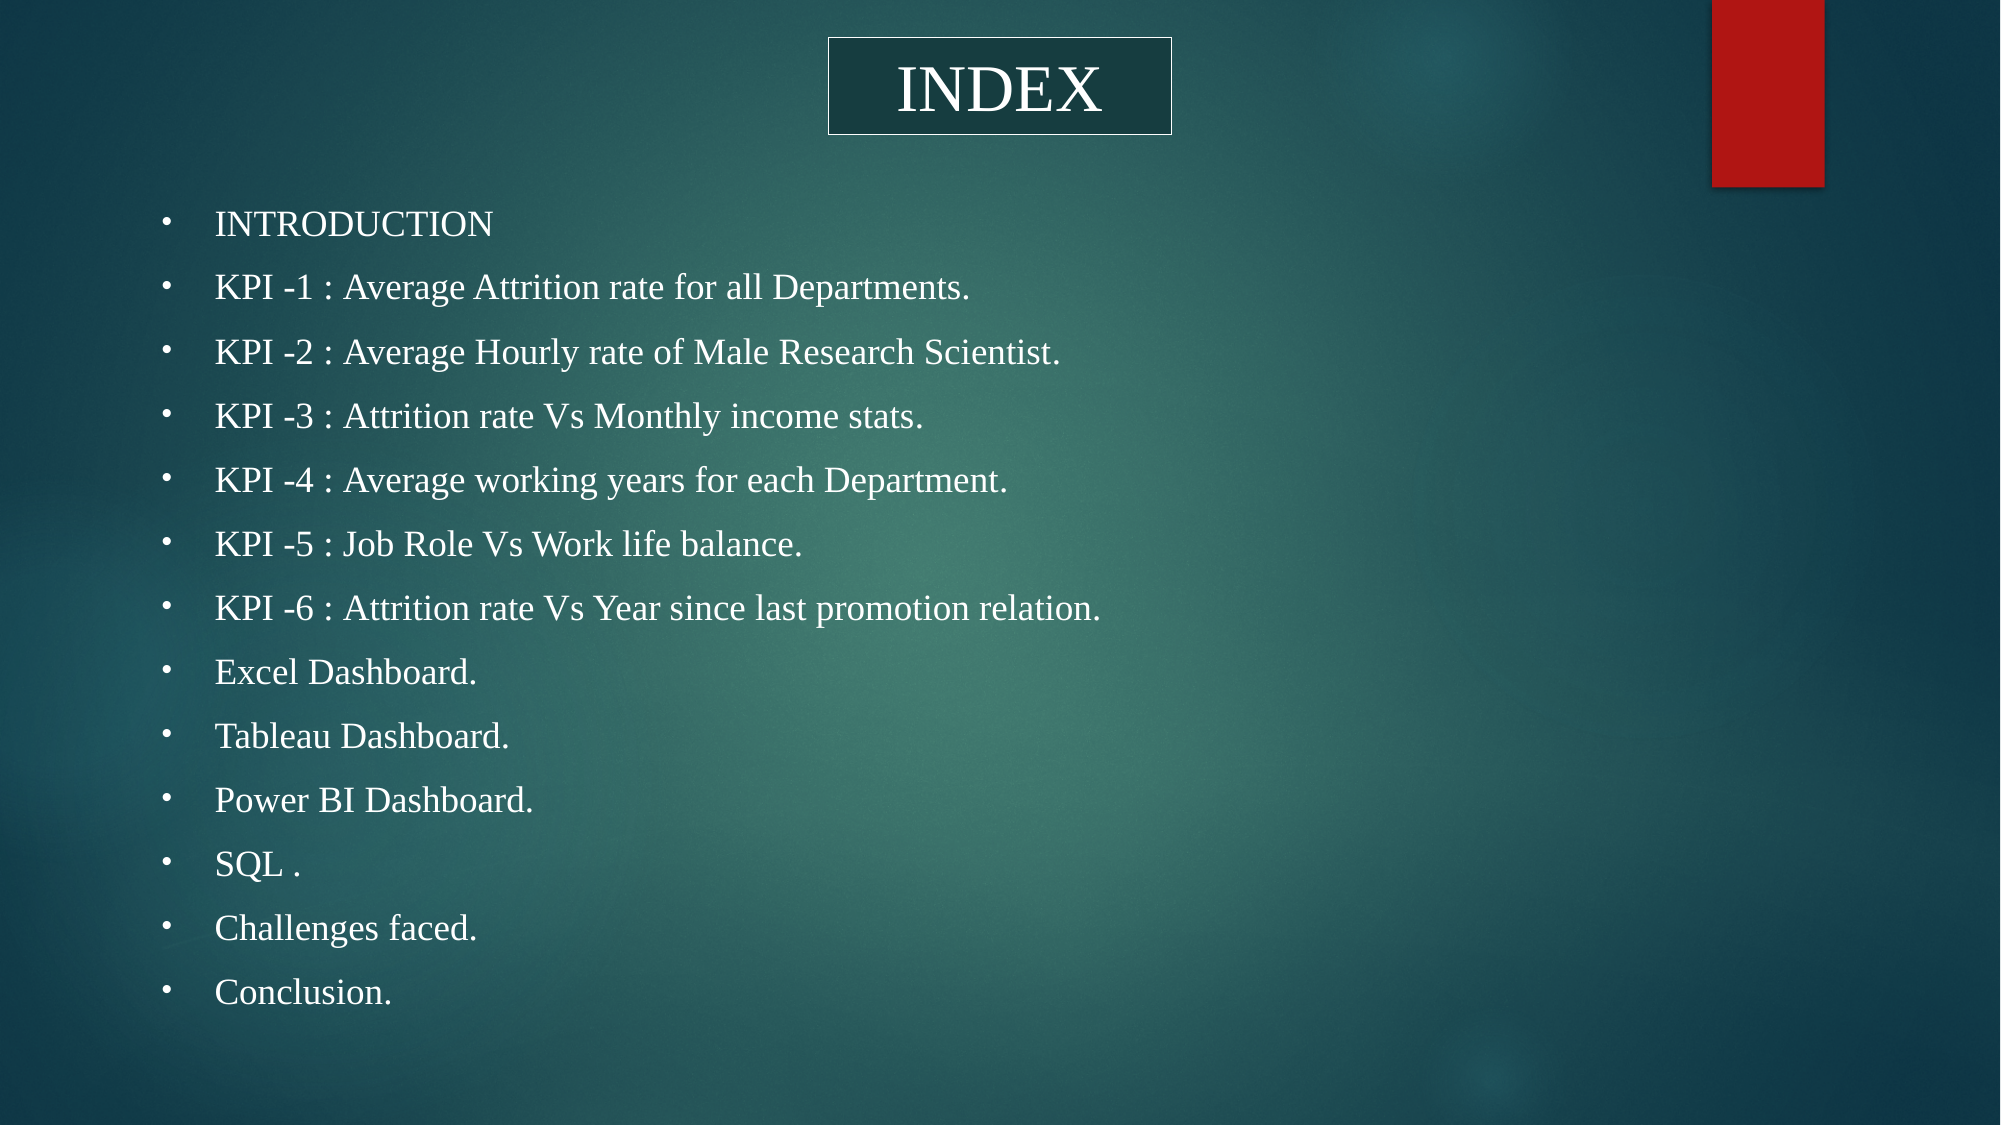

# INDEX
INTRODUCTION
KPI -1 : Average Attrition rate for all Departments.
KPI -2 : Average Hourly rate of Male Research Scientist.
KPI -3 : Attrition rate Vs Monthly income stats.
KPI -4 : Average working years for each Department.
KPI -5 : Job Role Vs Work life balance.
KPI -6 : Attrition rate Vs Year since last promotion relation.
Excel Dashboard.
Tableau Dashboard.
Power BI Dashboard.
SQL .
Challenges faced.
Conclusion.